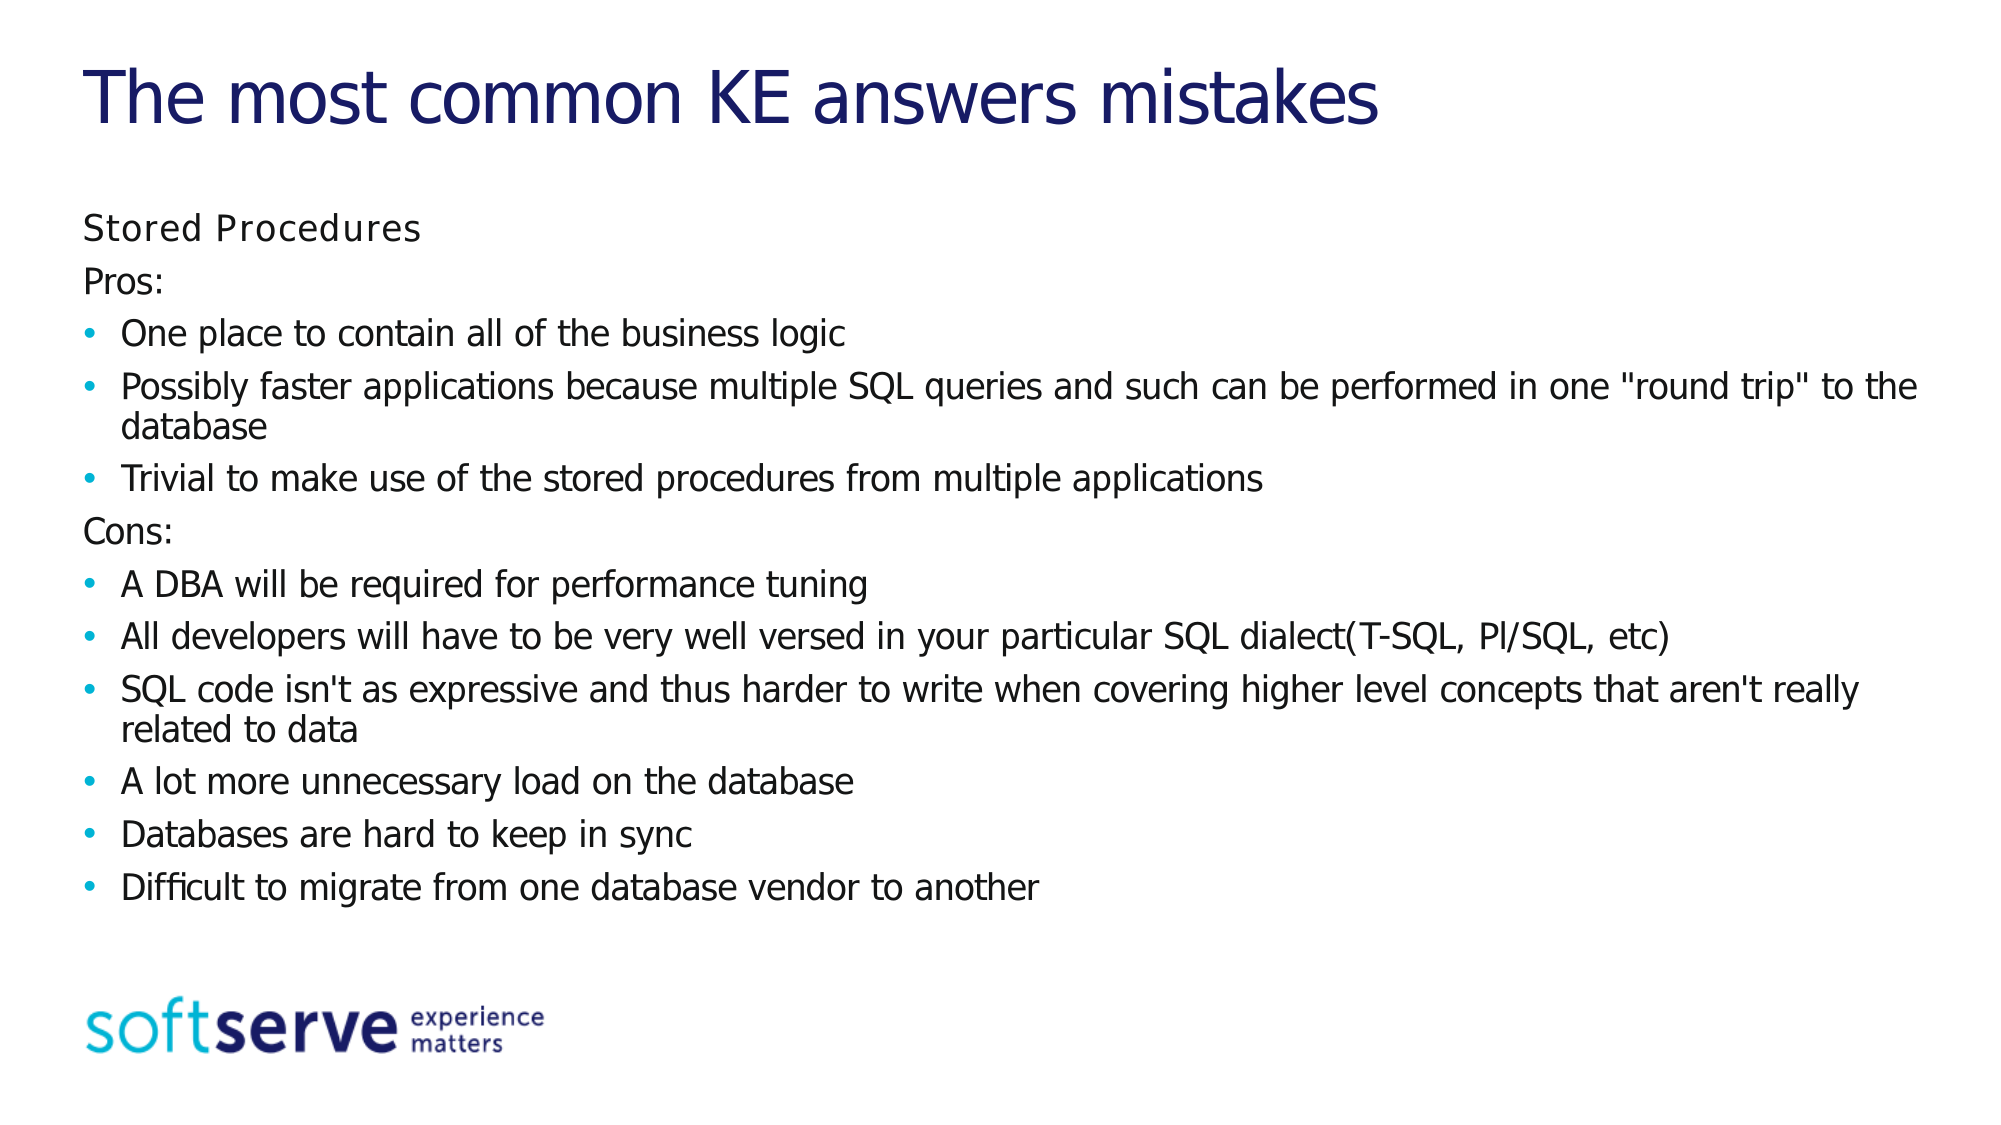

# The most common KE answers mistakes
Stored Procedures
Pros:
One place to contain all of the business logic
Possibly faster applications because multiple SQL queries and such can be performed in one "round trip" to the database
Trivial to make use of the stored procedures from multiple applications
Cons:
A DBA will be required for performance tuning
All developers will have to be very well versed in your particular SQL dialect(T-SQL, Pl/SQL, etc)
SQL code isn't as expressive and thus harder to write when covering higher level concepts that aren't really related to data
A lot more unnecessary load on the database
Databases are hard to keep in sync
Difficult to migrate from one database vendor to another